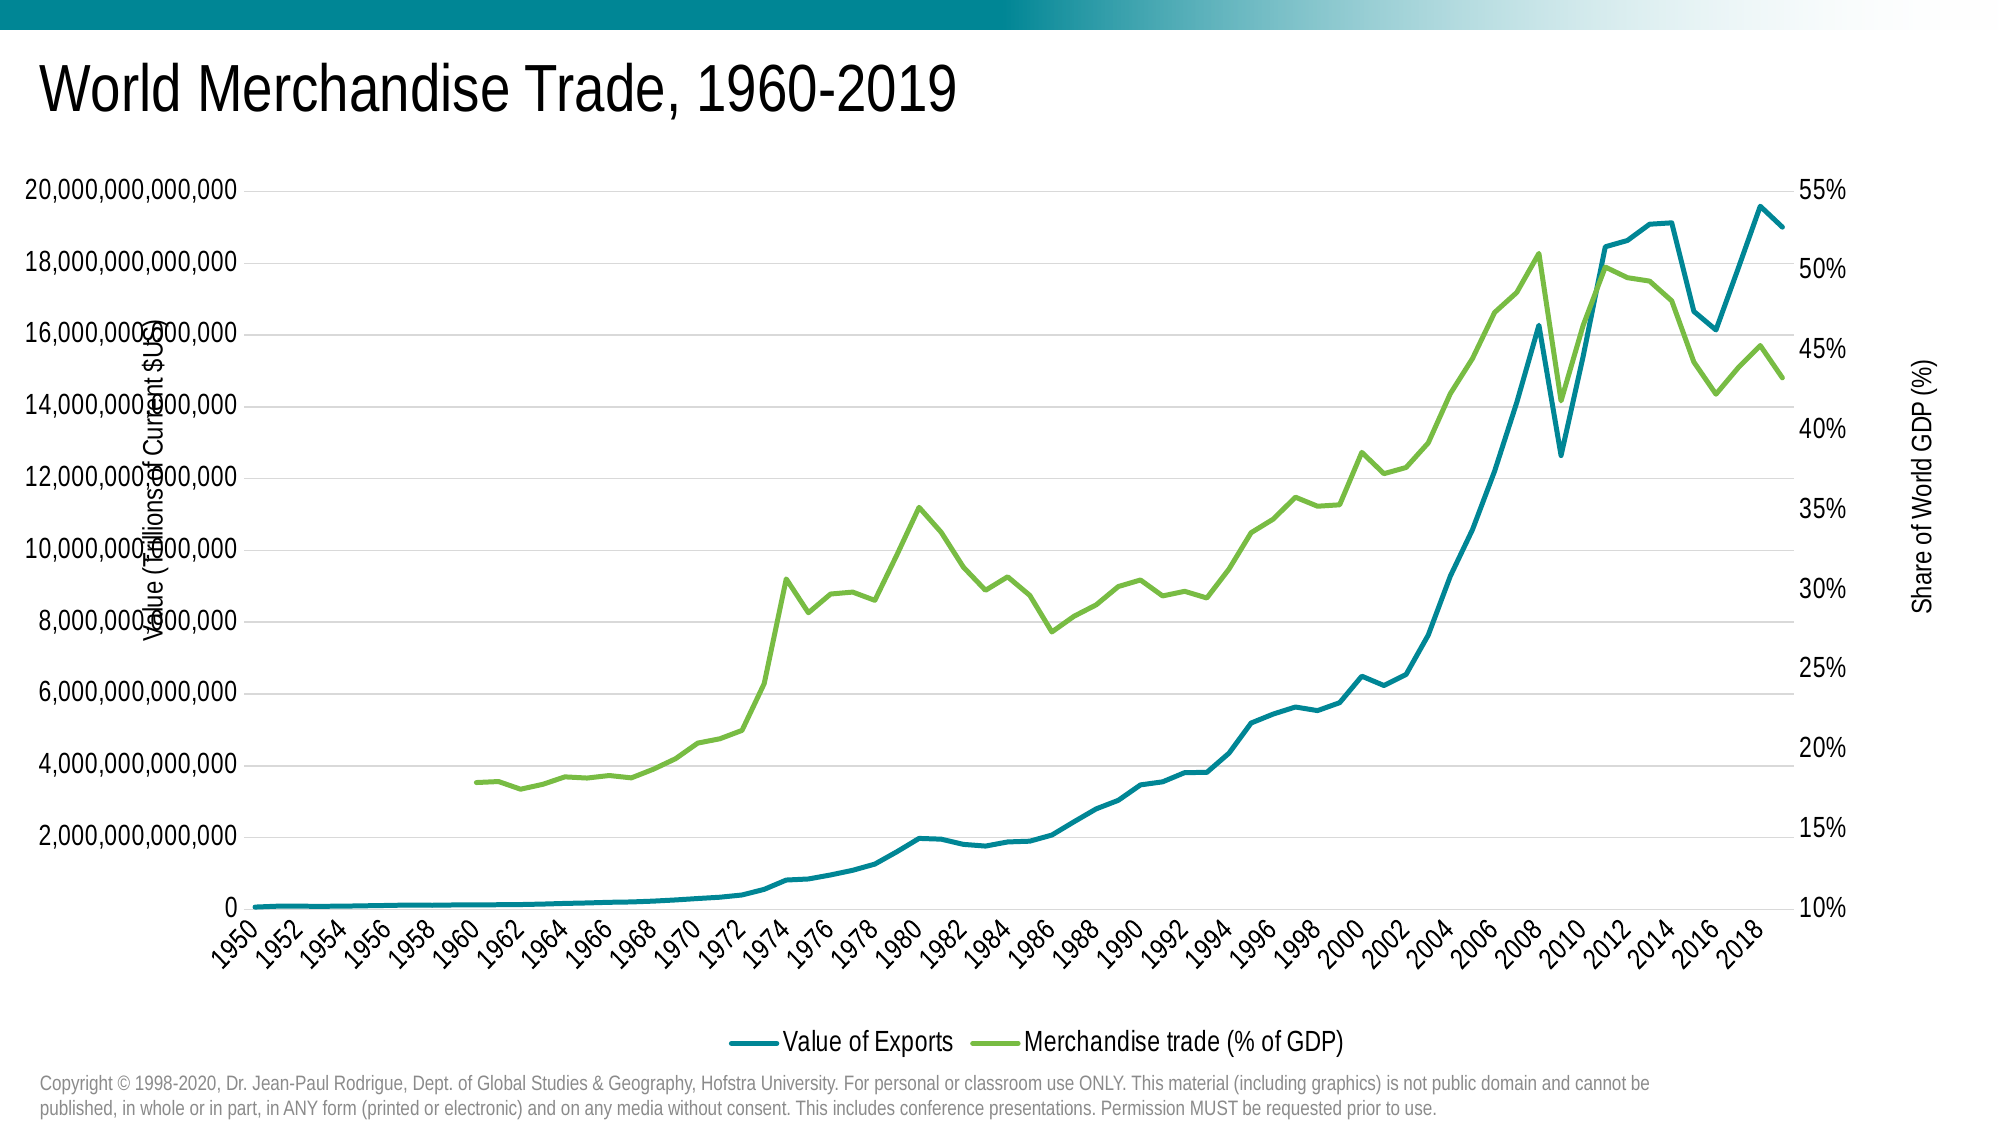

# World Merchandise Trade, 1960-2019

### Chart

| Category | Value of Exports | Merchandise trade (% of GDP) |
|---|---|---|
| 1950 | 64000000000.0 | None |
| 1951 | 88000000000.0 | None |
| 1952 | 88000000000.0 | None |
| 1953 | 85000000000.0 | None |
| 1954 | 89000000000.0 | None |
| 1955 | 99000000000.0 | None |
| 1956 | 109000000000.0 | None |
| 1957 | 121000000000.0 | None |
| 1958 | 115000000000.0 | None |
| 1959 | 123000000000.0 | None |
| 1960 | 122993103762.16417 | 0.17948123186797055 |
| 1961 | 128413055215.16869 | 0.1801302518132793 |
| 1962 | 134119396345.18729 | 0.1753125973428327 |
| 1963 | 147015512774.9267 | 0.1783854937843786 |
| 1964 | 165251134119.18353 | 0.1830368221250773 |
| 1965 | 179217802052.2452 | 0.18229308642015318 |
| 1966 | 196169764336.67786 | 0.1839094414241377 |
| 1967 | 207108383372.47394 | 0.18239881579651945 |
| 1968 | 230273155226.1246 | 0.18786843207933704 |
| 1969 | 262926813382.4357 | 0.19442719586962778 |
| 1970 | 302336326809.7577 | 0.20422196713776247 |
| 1971 | 338627588105.95557 | 0.20690350571196292 |
| 1972 | 400765146402.2869 | 0.21218370014389665 |
| 1973 | 556477073672.8441 | 0.24146938926028527 |
| 1974 | 816411572341.4008 | 0.3071606747888021 |
| 1975 | 846298517380.3431 | 0.2859010365764594 |
| 1976 | 958268404288.7601 | 0.2976876349125081 |
| 1977 | 1087584771890.883 | 0.2988921301696429 |
| 1978 | 1260756842892.3926 | 0.29372866046767837 |
| 1979 | 1607017346056.6829 | 0.3223337243397812 |
| 1980 | 1976269951528.845 | 0.35203782670006856 |
| 1981 | 1954885641512.7407 | 0.33635913238575005 |
| 1982 | 1811100645570.166 | 0.31457738426682286 |
| 1983 | 1762149577961.337 | 0.3000169537688494 |
| 1984 | 1878747862872.174 | 0.30849971886011773 |
| 1985 | 1898814321292.292 | 0.2968451175681477 |
| 1986 | 2070345927848.0027 | 0.2738824523395843 |
| 1987 | 2440232192040.1084 | 0.28373143329342576 |
| 1988 | 2799148385020.5854 | 0.29090977338722884 |
| 1989 | 3037123826338.7666 | 0.3023909342511989 |
| 1990 | 3467315939811.1396 | 0.3064841017405455 |
| 1991 | 3552831812231.644 | 0.29648192169366067 |
| 1992 | 3809916659603.668 | 0.29936994681185 |
| 1993 | 3816499277873.8633 | 0.29519019548175707 |
| 1994 | 4351027039413.8335 | 0.31335378938333086 |
| 1995 | 5191204361891.026 | 0.33614605439841394 |
| 1996 | 5440973016871.68 | 0.3446642352464909 |
| 1997 | 5637035362729.163 | 0.35838371438384153 |
| 1998 | 5536475656542.234 | 0.35271702283877354 |
| 1999 | 5757091746777.96 | 0.3536101657020165 |
| 2000 | 6496254391367.406 | 0.3864678714382756 |
| 2001 | 6236194022107.347 | 0.3731276302170934 |
| 2002 | 6543031245862.051 | 0.37701348010429625 |
| 2003 | 7641070556987.938 | 0.39240517640290556 |
| 2004 | 9283854991613.324 | 0.4232718821902211 |
| 2005 | 10579570286792.434 | 0.44529434759592035 |
| 2006 | 12210311779617.094 | 0.4741684509190747 |
| 2007 | 14122641382240.152 | 0.4867232927716896 |
| 2008 | 16274563479530.023 | 0.511171107285366 |
| 2009 | 12644446390969.162 | 0.41872147398296766 |
| 2010 | 15406010696762.81 | 0.46605016847683167 |
| 2011 | 18458859221719.383 | 0.5026354380351725 |
| 2012 | 18635493761592.95 | 0.4959809906473518 |
| 2013 | 19087449575310.426 | 0.4938410280538777 |
| 2014 | 19126709949172.777 | 0.48147306129511036 |
| 2015 | 16659305534046.646 | 0.4430737068689034 |
| 2016 | 16143370055861.826 | 0.42295672687944125 |
| 2017 | 17848590912096.082 | 0.43946243252663036 |
| 2018 | 19590214838596.582 | 0.4534299630500661 |
| 2019 | 19006709615743.87 | 0.43319395373854286 |
Copyright © 1998-2020, Dr. Jean-Paul Rodrigue, Dept. of Global Studies & Geography, Hofstra University. For personal or classroom use ONLY. This material (including graphics) is not public domain and cannot be published, in whole or in part, in ANY form (printed or electronic) and on any media without consent. This includes conference presentations. Permission MUST be requested prior to use.